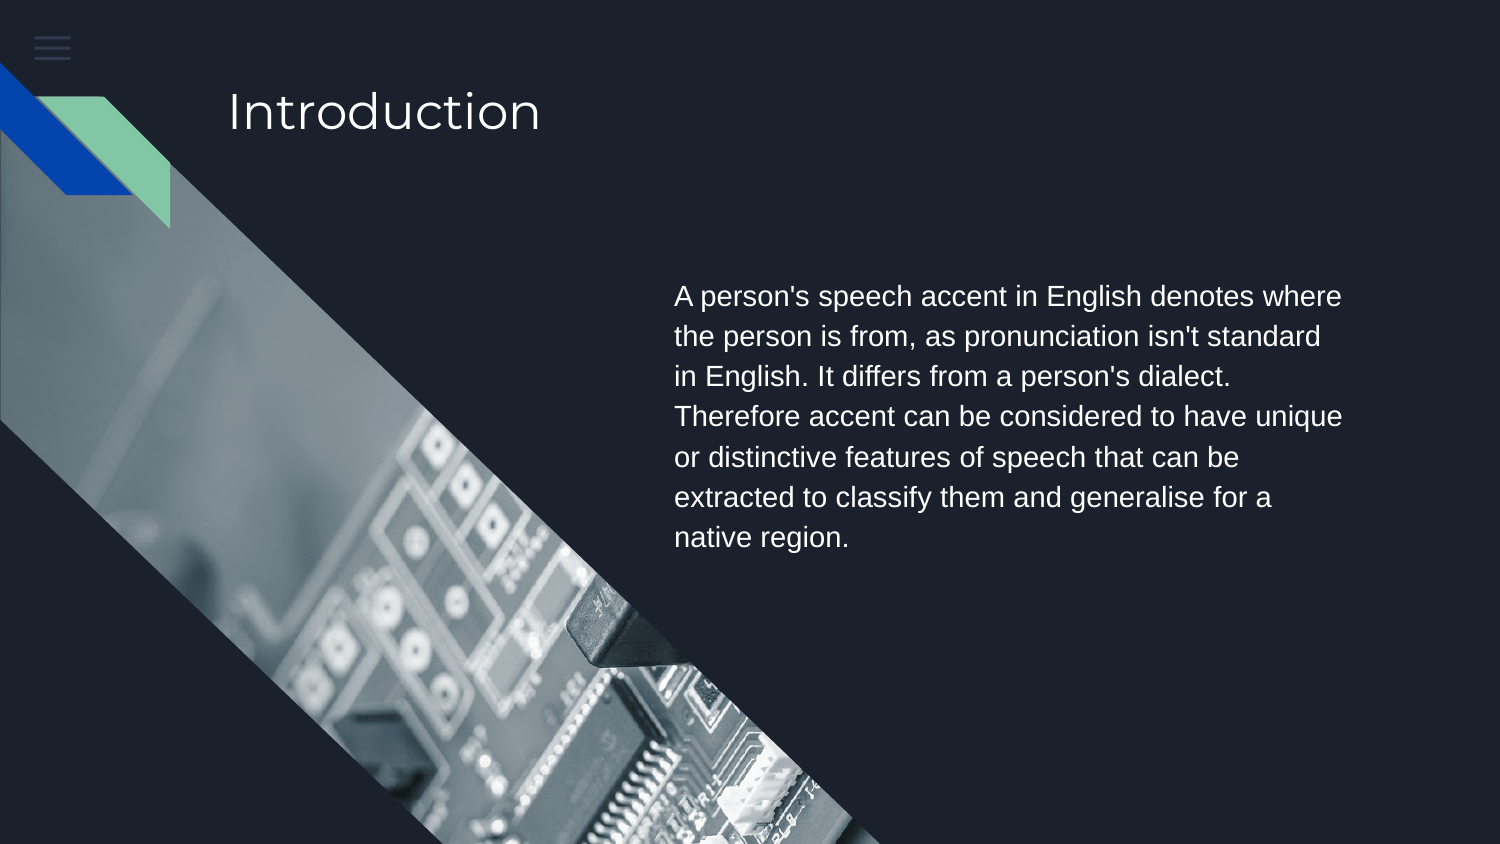

# Introduction
A person's speech accent in English denotes where the person is from, as pronunciation isn't standard in English. It differs from a person's dialect. Therefore accent can be considered to have unique or distinctive features of speech that can be extracted to classify them and generalise for a native region.